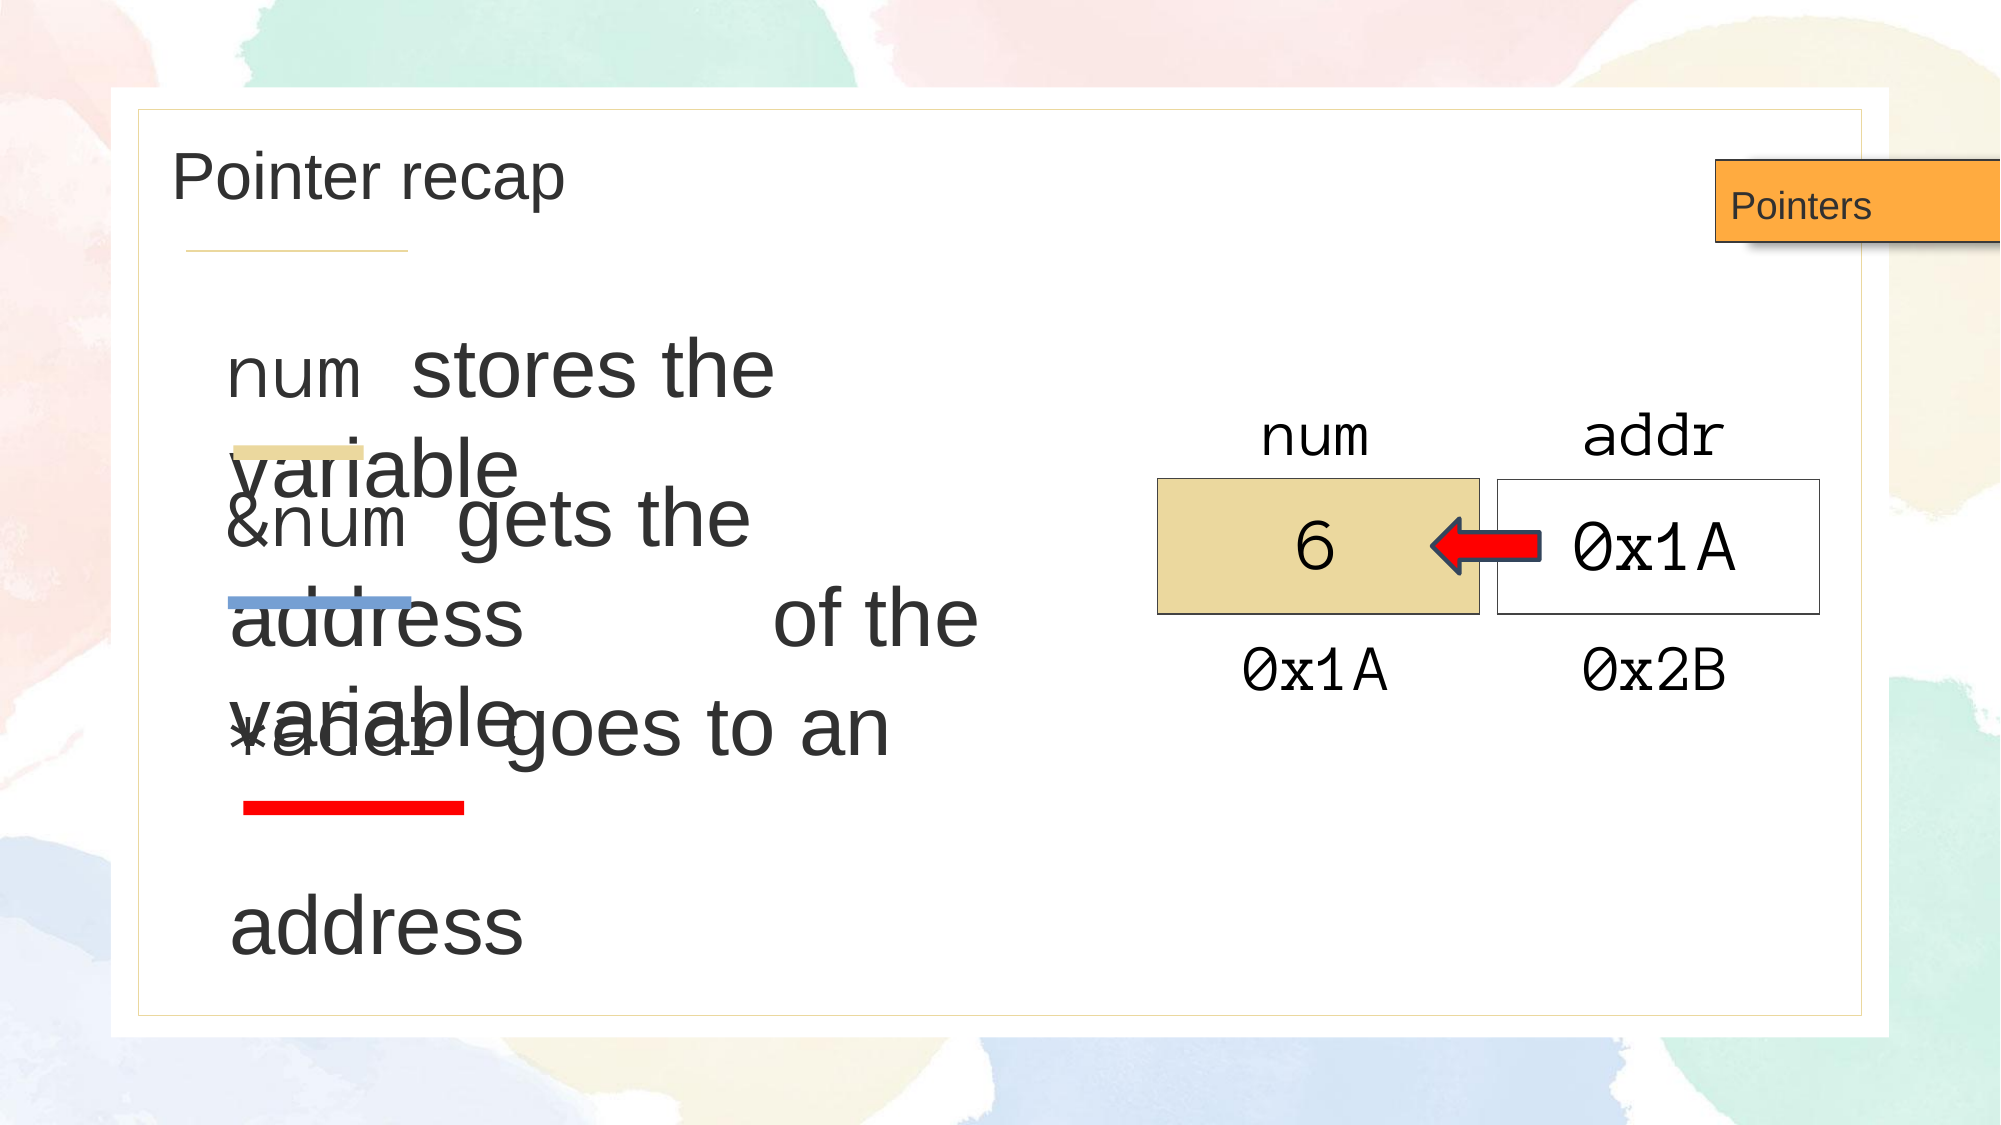

# Pointer recap
Pointers
num stores the variable
num
addr

| 6 |
| --- |
| 5 |
| --- |
| 0x1A |
| --- |
&num gets the address 	    of the variable

0x1A
0x2B
*addr  goes to an                    	      address